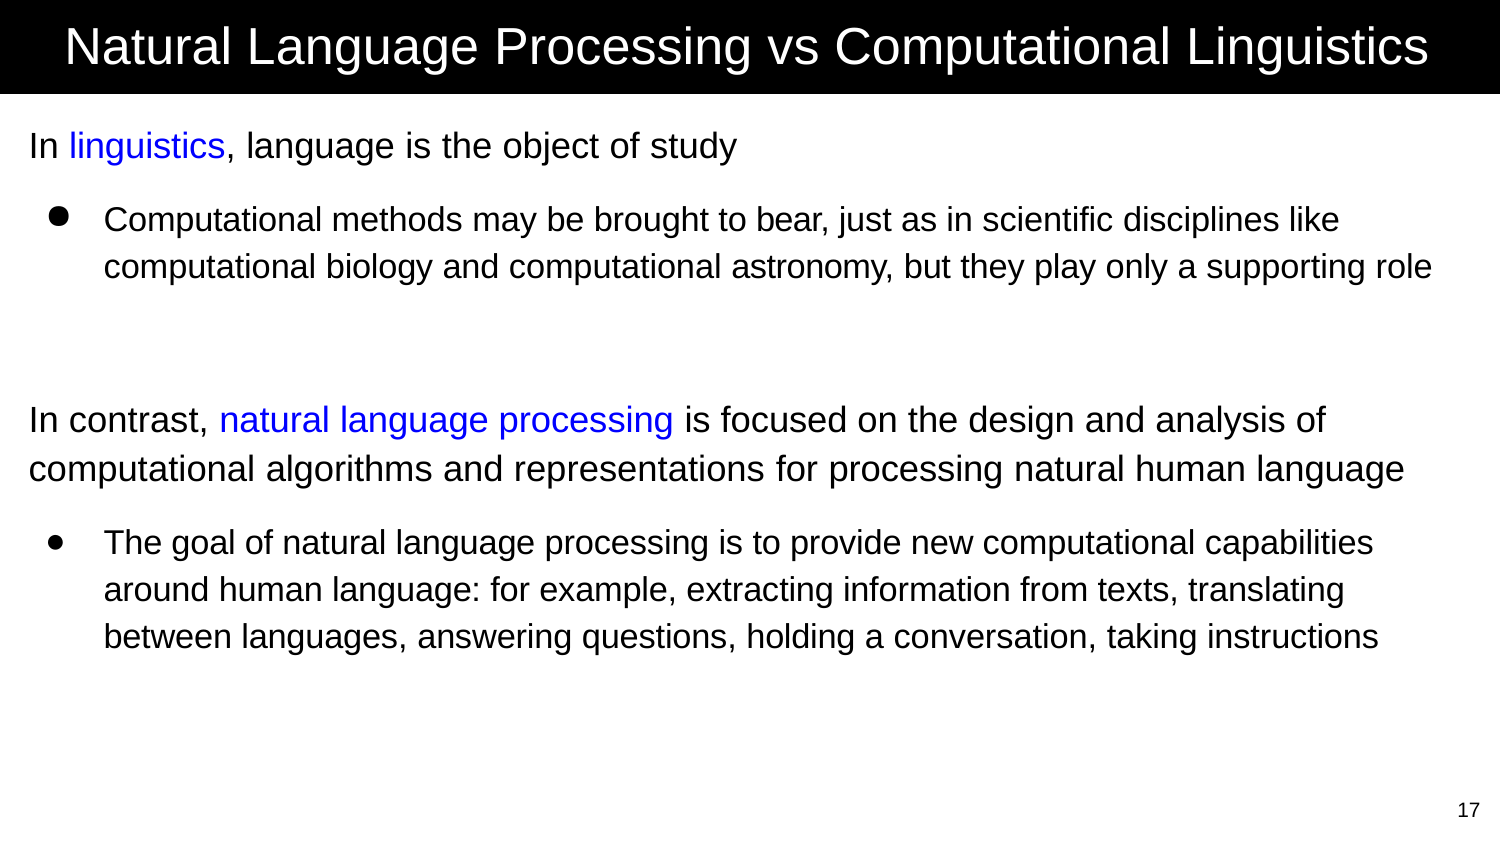

# Natural Language Processing vs Computational Linguistics
In linguistics, language is the object of study
Computational methods may be brought to bear, just as in scientific disciplines like  computational biology and computational astronomy, but they play only a supporting role

In contrast, natural language processing is focused on the design and analysis of  computational algorithms and representations for processing natural human language
The goal of natural language processing is to provide new computational capabilities  around human language: for example, extracting information from texts, translating  between languages, answering questions, holding a conversation, taking instructions
17